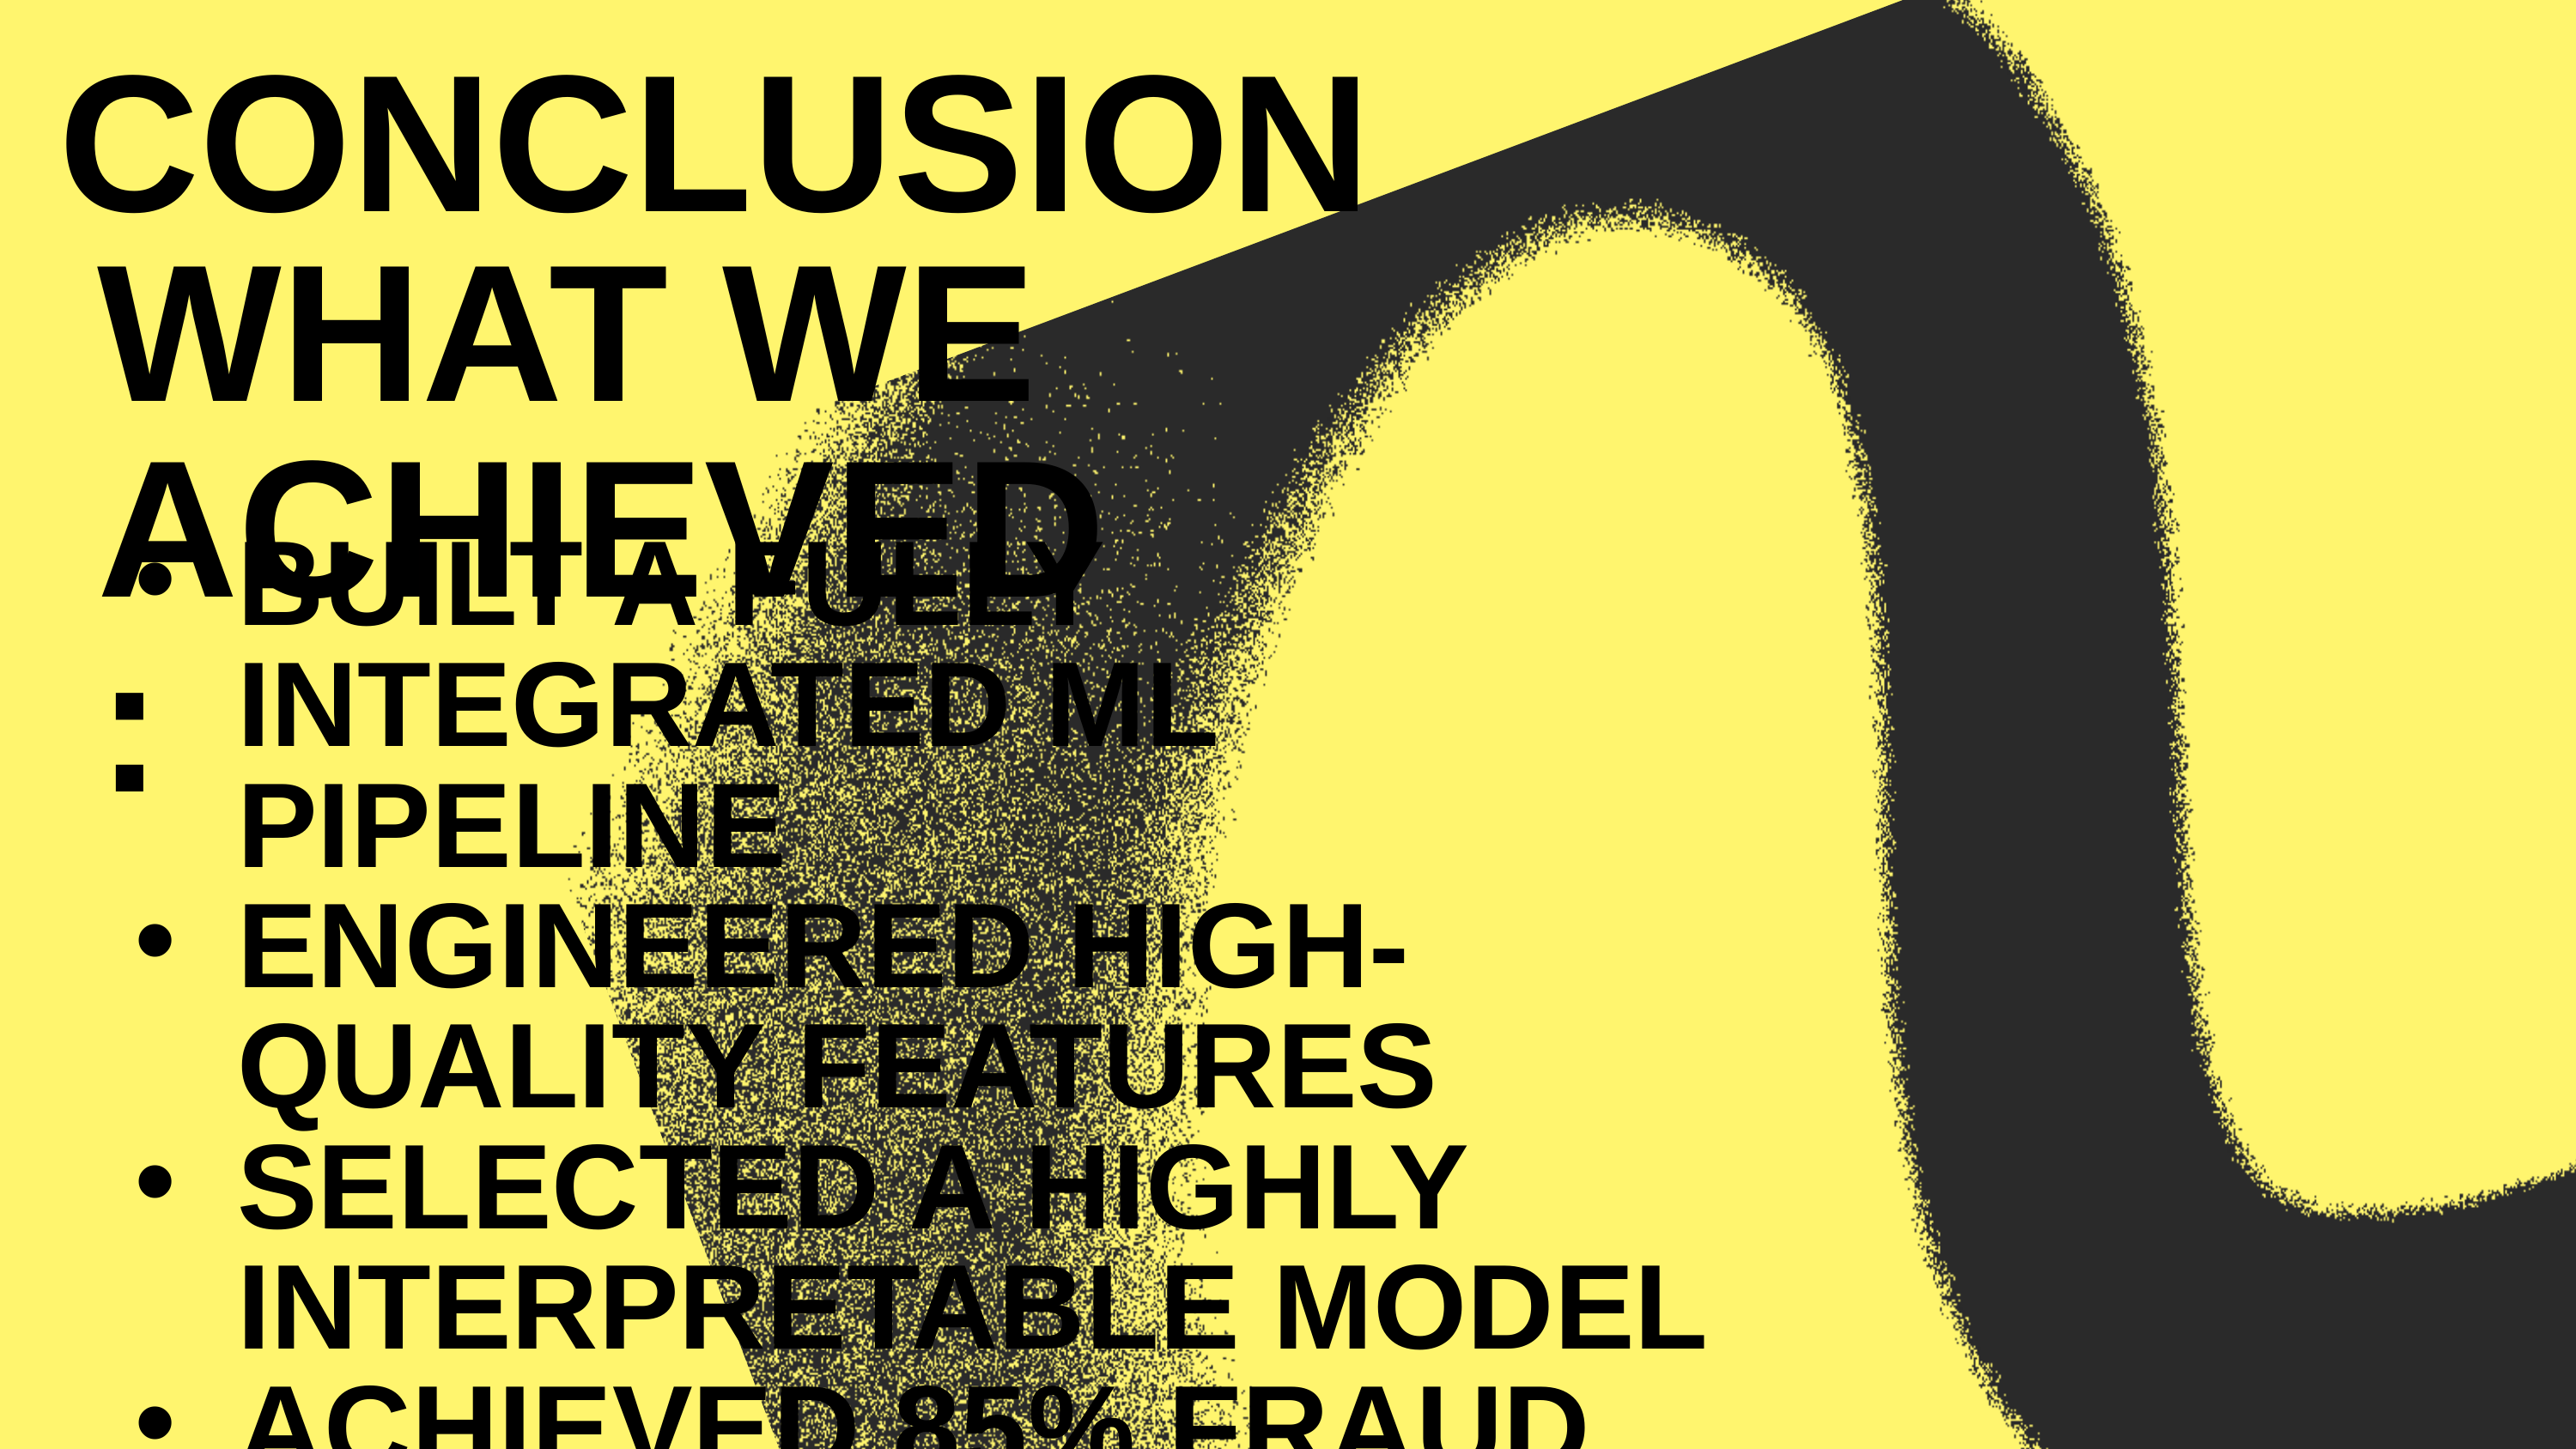

CONCLUSION

WHAT WE ACHIEVED:
BUILT A FULLY INTEGRATED ML PIPELINE
ENGINEERED HIGH-QUALITY FEATURES
SELECTED A HIGHLY INTERPRETABLE MODEL
ACHIEVED 85% FRAUD DETECTION
DEMONSTRATED $8.4M COST SAVINGS
PROVIDED CLEAR NEXT STEPS FOR SCALING